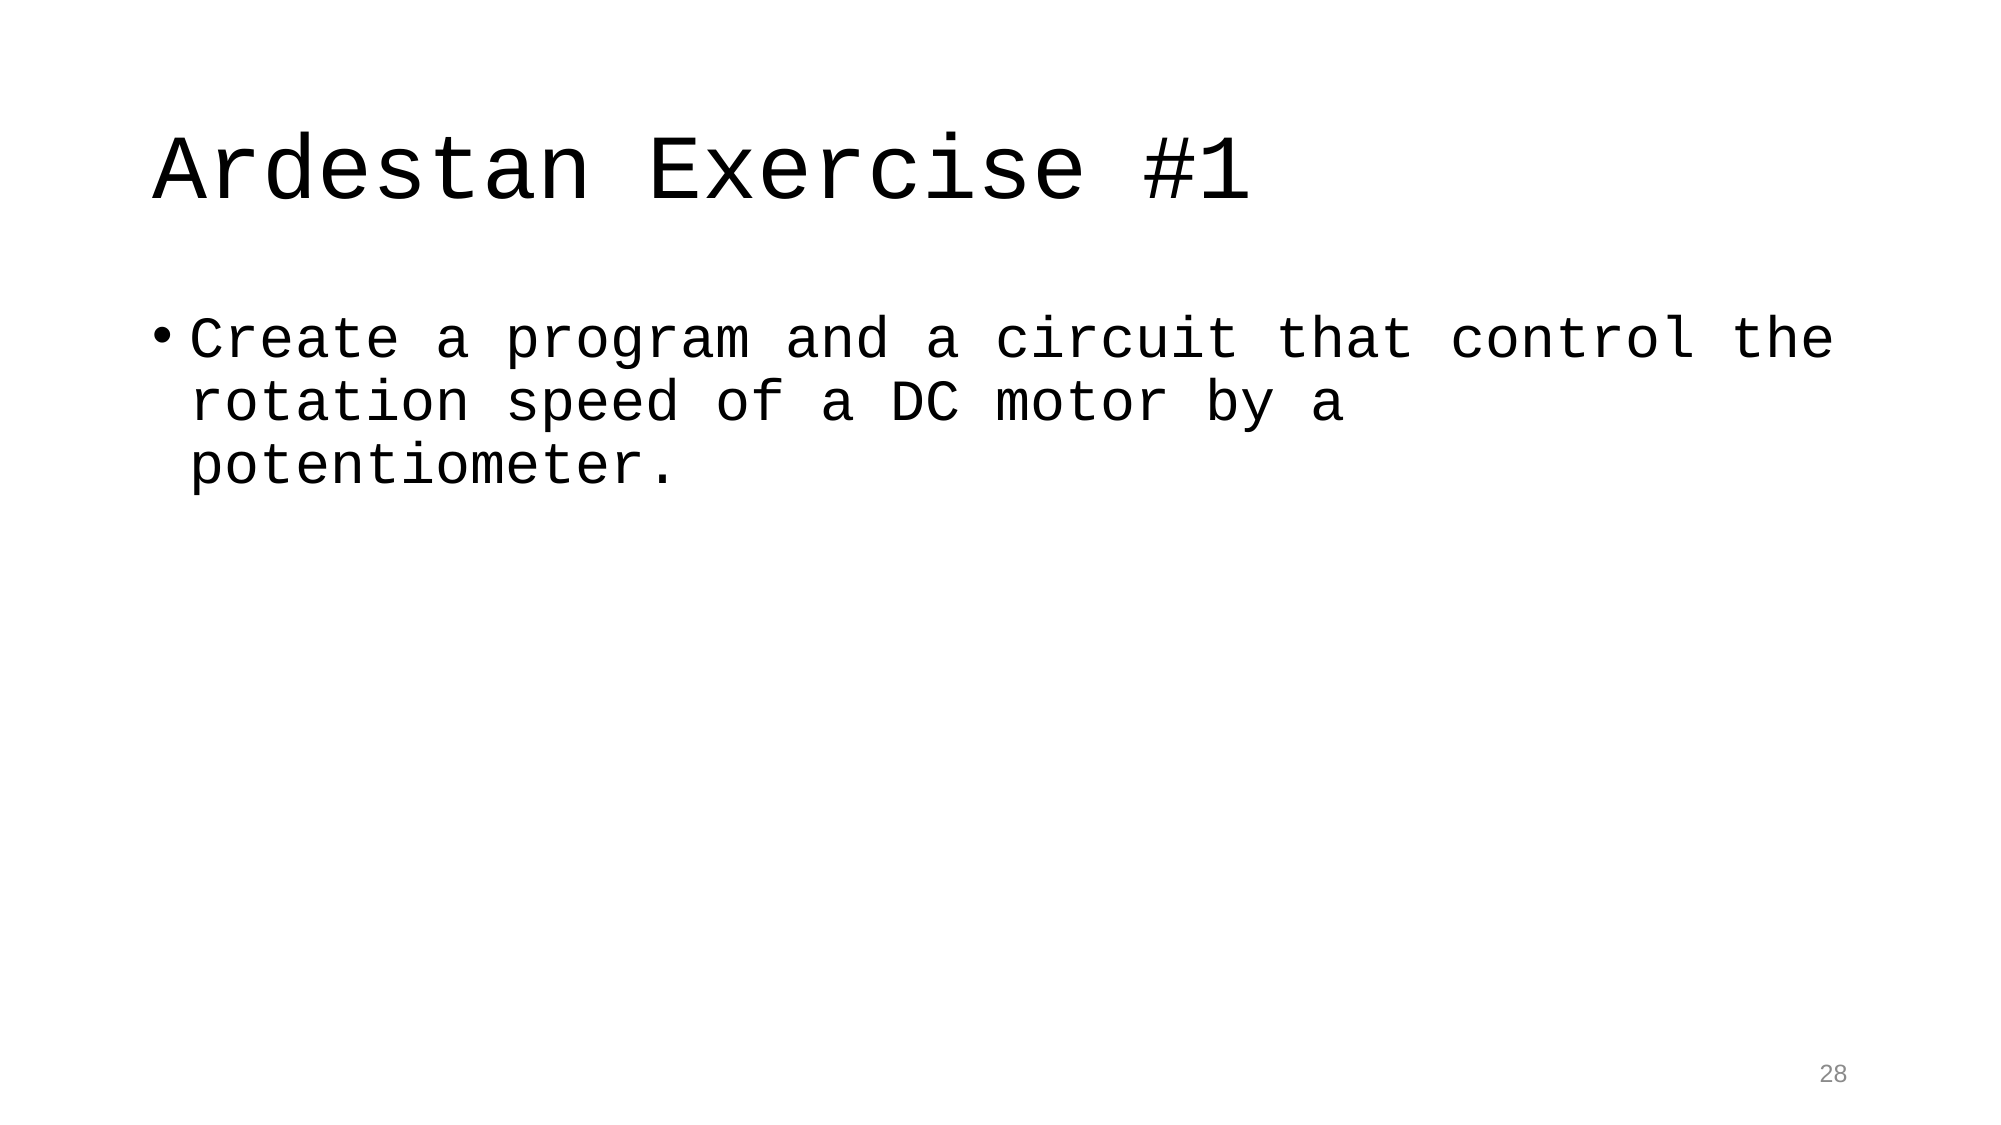

# Ardestan Exercise #1
Create a program and a circuit that control the rotation speed of a DC motor by a potentiometer.
28